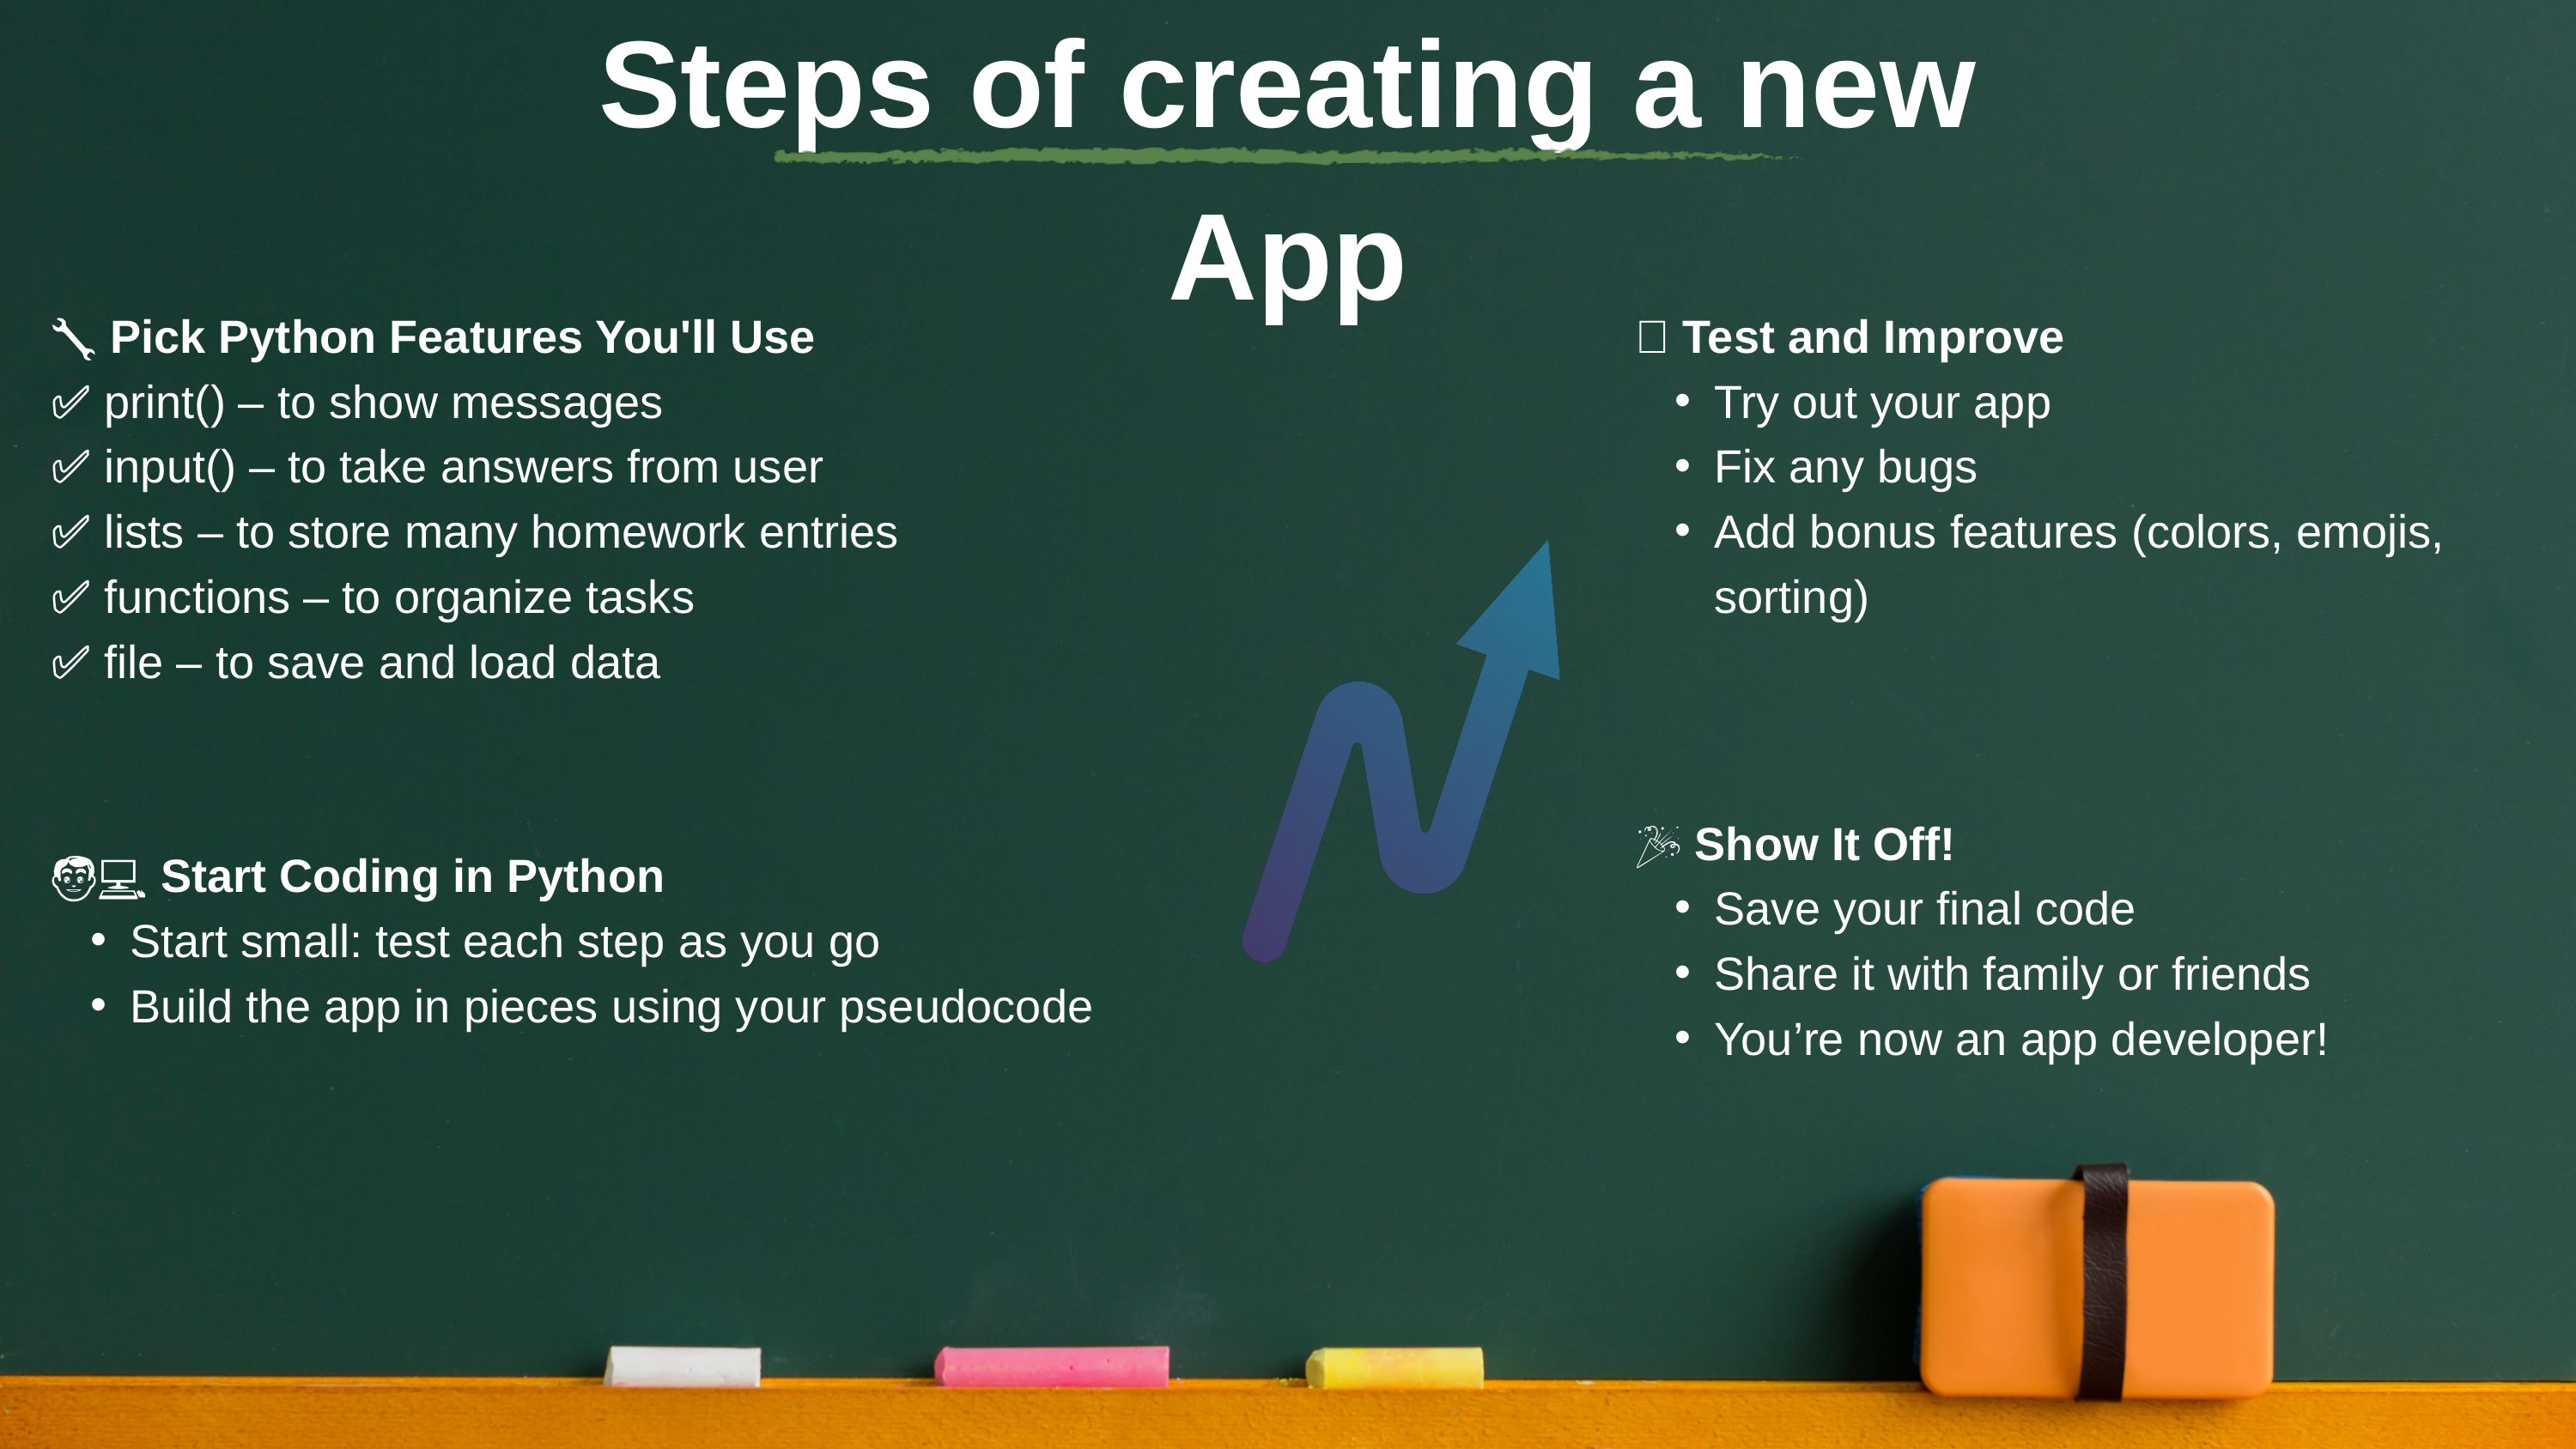

Steps of creating a new App

🔧 Pick Python Features You'll Use
✅ print() – to show messages
✅ input() – to take answers from user
✅ lists – to store many homework entries
✅ functions – to organize tasks
✅ file – to save and load data
🧪 Test and Improve
Try out your app
Fix any bugs
Add bonus features (colors, emojis, sorting)

🎉 Show It Off!
Save your final code
Share it with family or friends
You’re now an app developer!

👨‍💻 Start Coding in Python
Start small: test each step as you go
Build the app in pieces using your pseudocode